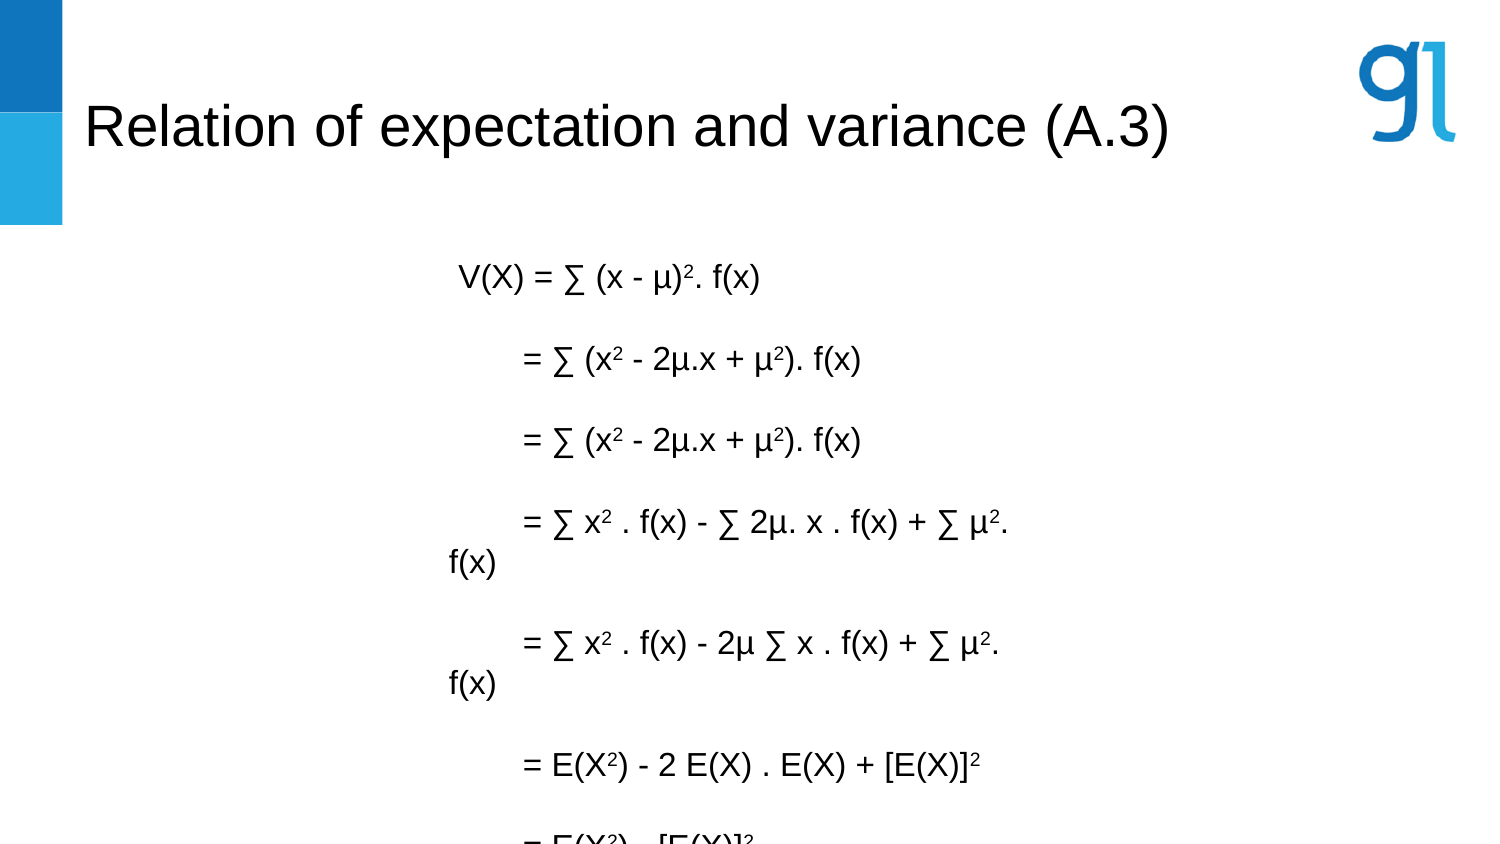

# Relation of expectation and variance (A.3)
 V(X) = ∑ (x - µ)2. f(x)
= ∑ (x2 - 2µ.x + µ2). f(x)
= ∑ (x2 - 2µ.x + µ2). f(x)
= ∑ x2 . f(x) - ∑ 2µ. x . f(x) + ∑ µ2. f(x)
= ∑ x2 . f(x) - 2µ ∑ x . f(x) + ∑ µ2. f(x)
= E(X2) - 2 E(X) . E(X) + [E(X)]2
= E(X2) - [E(X)]2